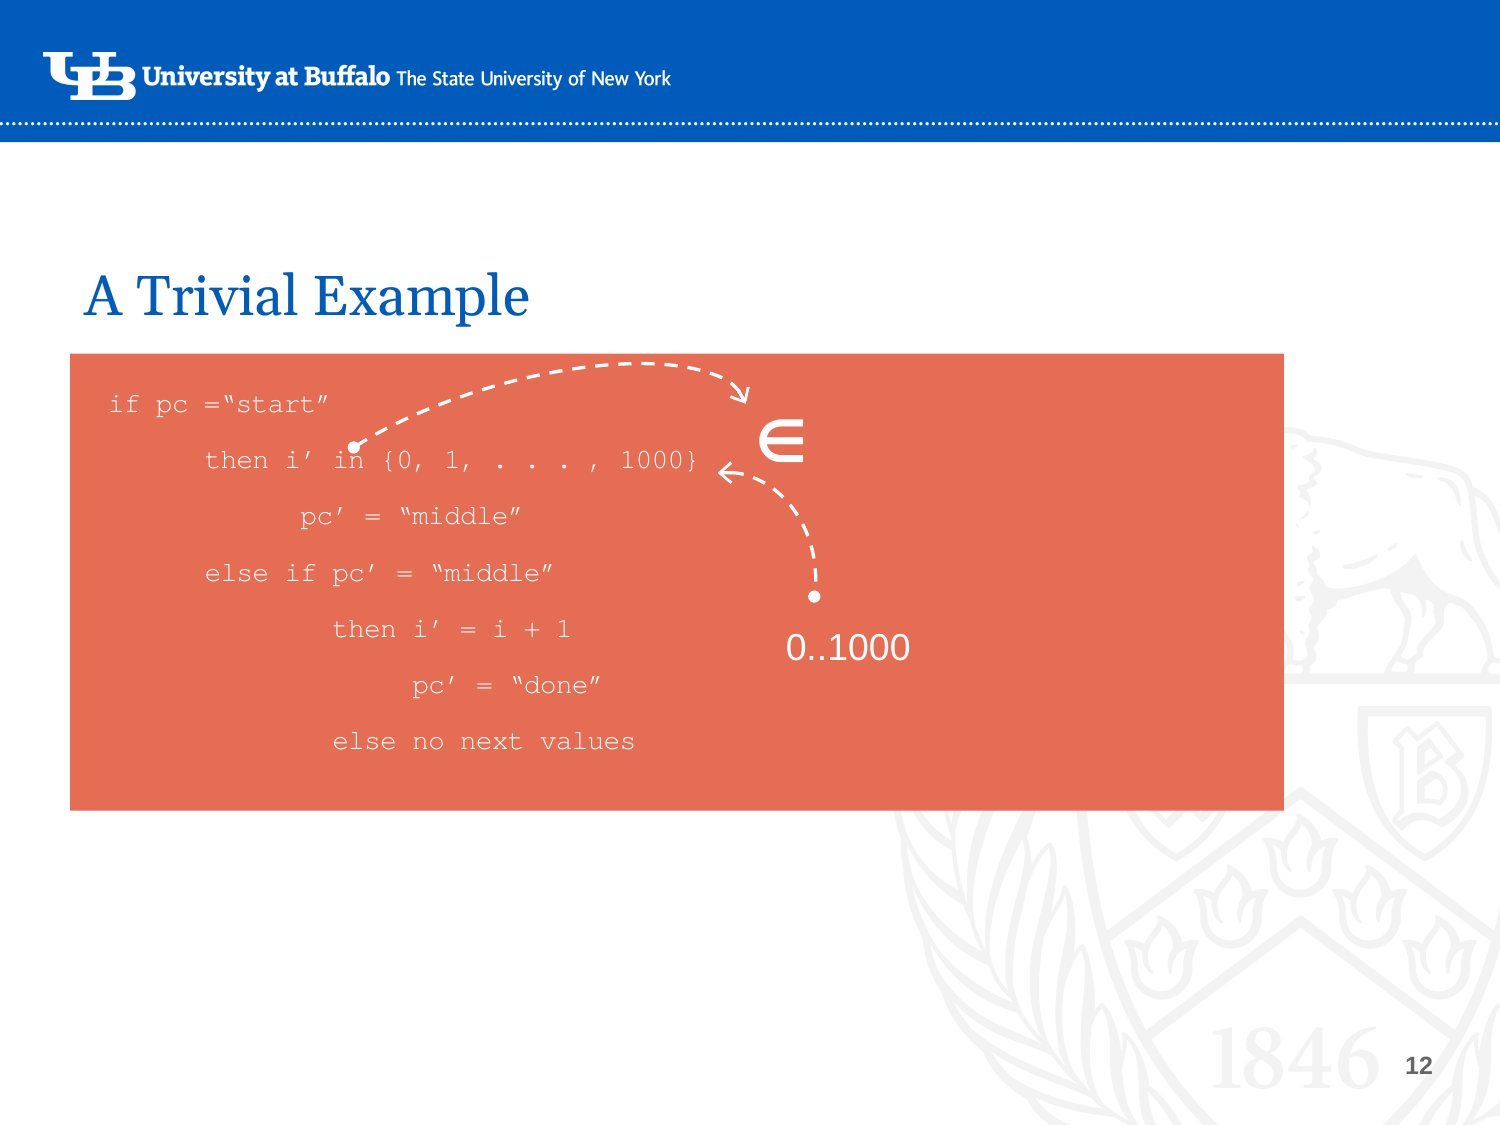

# A Trivial Example

if pc =“start”
      then i’ in {0, 1, . . . , 1000}
            pc’ = “middle”
      else if pc’ = “middle”
              then i’ = i + 1
                   pc’ = “done”
              else no next values

∈

0..1000